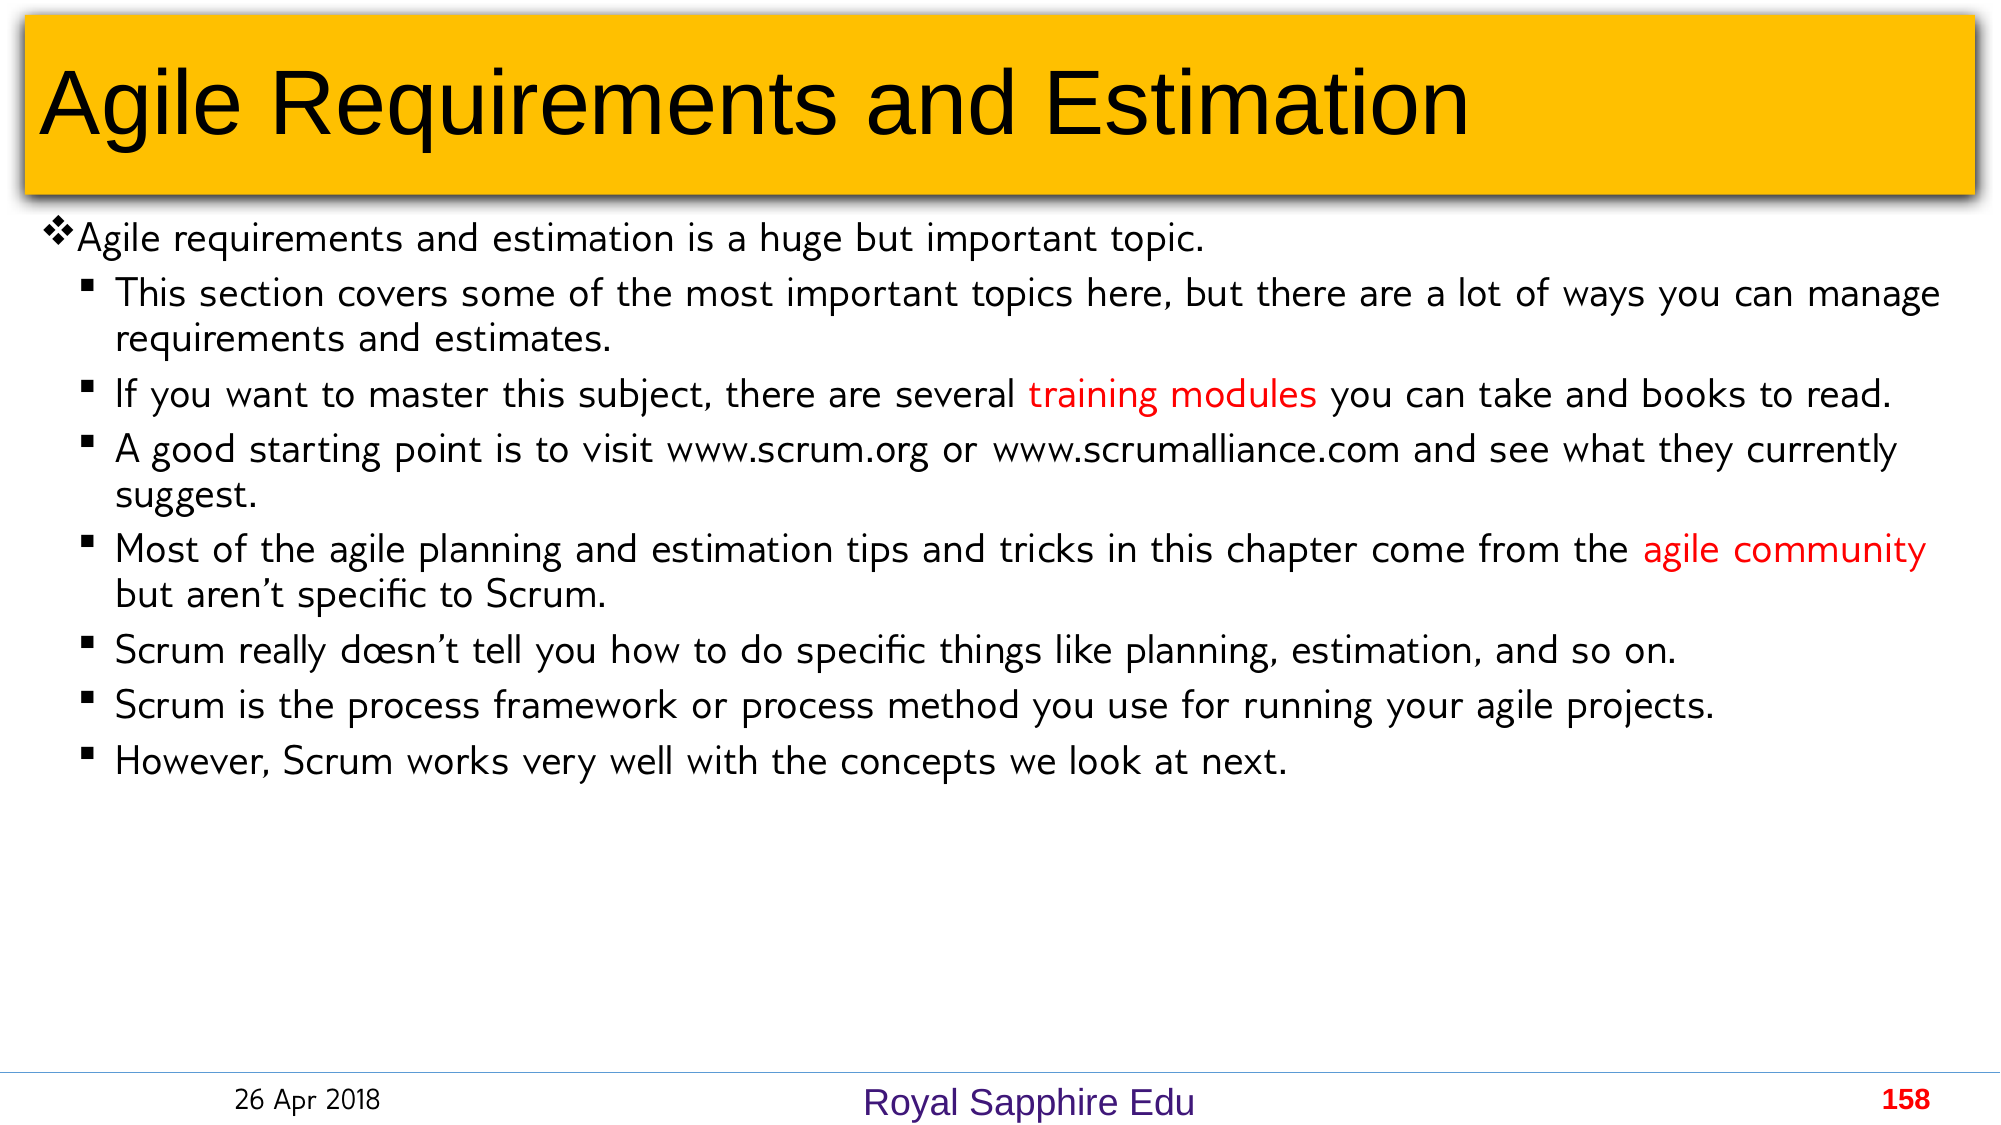

# Agile Requirements and Estimation
Agile requirements and estimation is a huge but important topic.
This section covers some of the most important topics here, but there are a lot of ways you can manage requirements and estimates.
If you want to master this subject, there are several training modules you can take and books to read.
A good starting point is to visit www.scrum.org or www.scrumalliance.com and see what they currently suggest.
Most of the agile planning and estimation tips and tricks in this chapter come from the agile community but aren’t specific to Scrum.
Scrum really doesn’t tell you how to do specific things like planning, estimation, and so on.
Scrum is the process framework or process method you use for running your agile projects.
However, Scrum works very well with the concepts we look at next.
26 Apr 2018
158